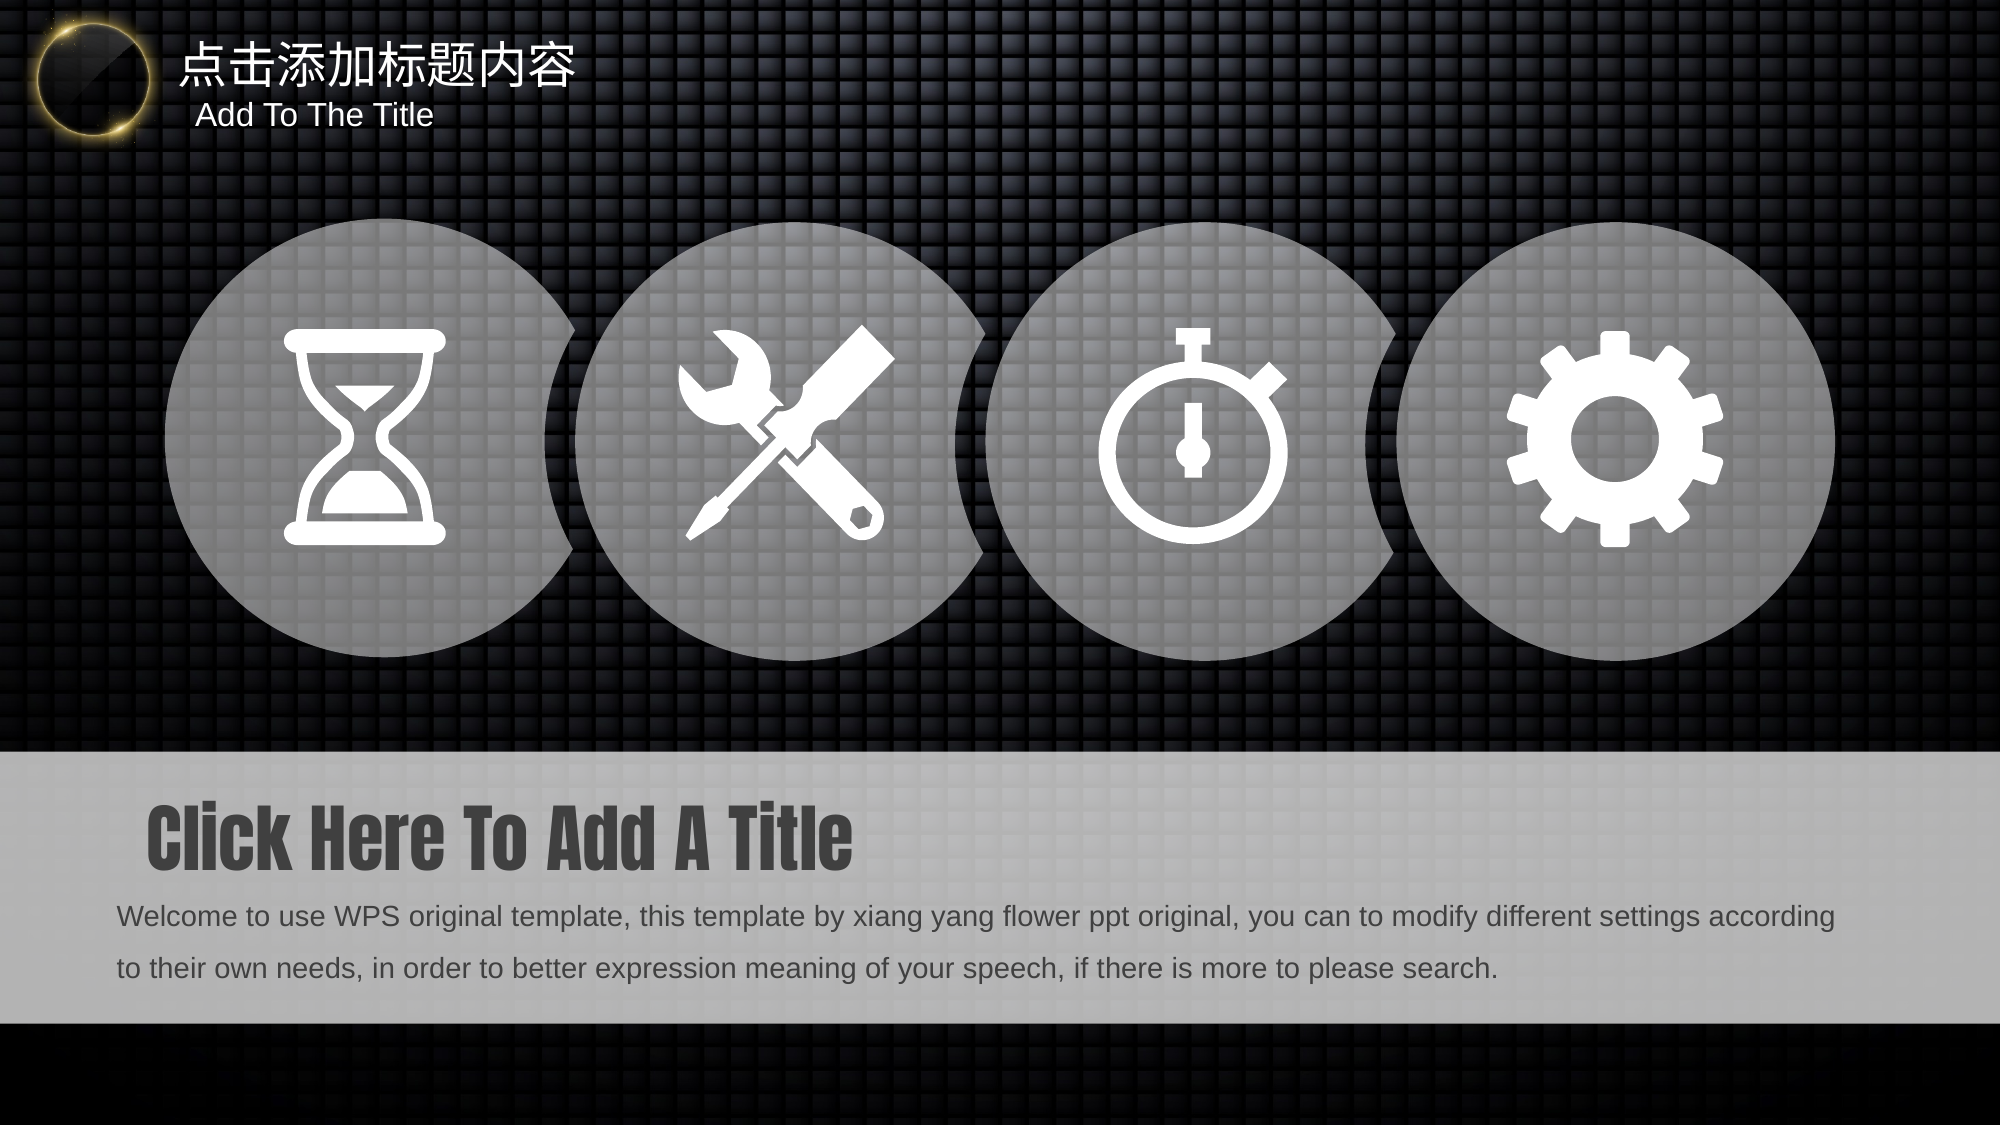

Click Here To Add A Title
Welcome to use WPS original template, this template by xiang yang flower ppt original, you can to modify different settings according to their own needs, in order to better expression meaning of your speech, if there is more to please search.